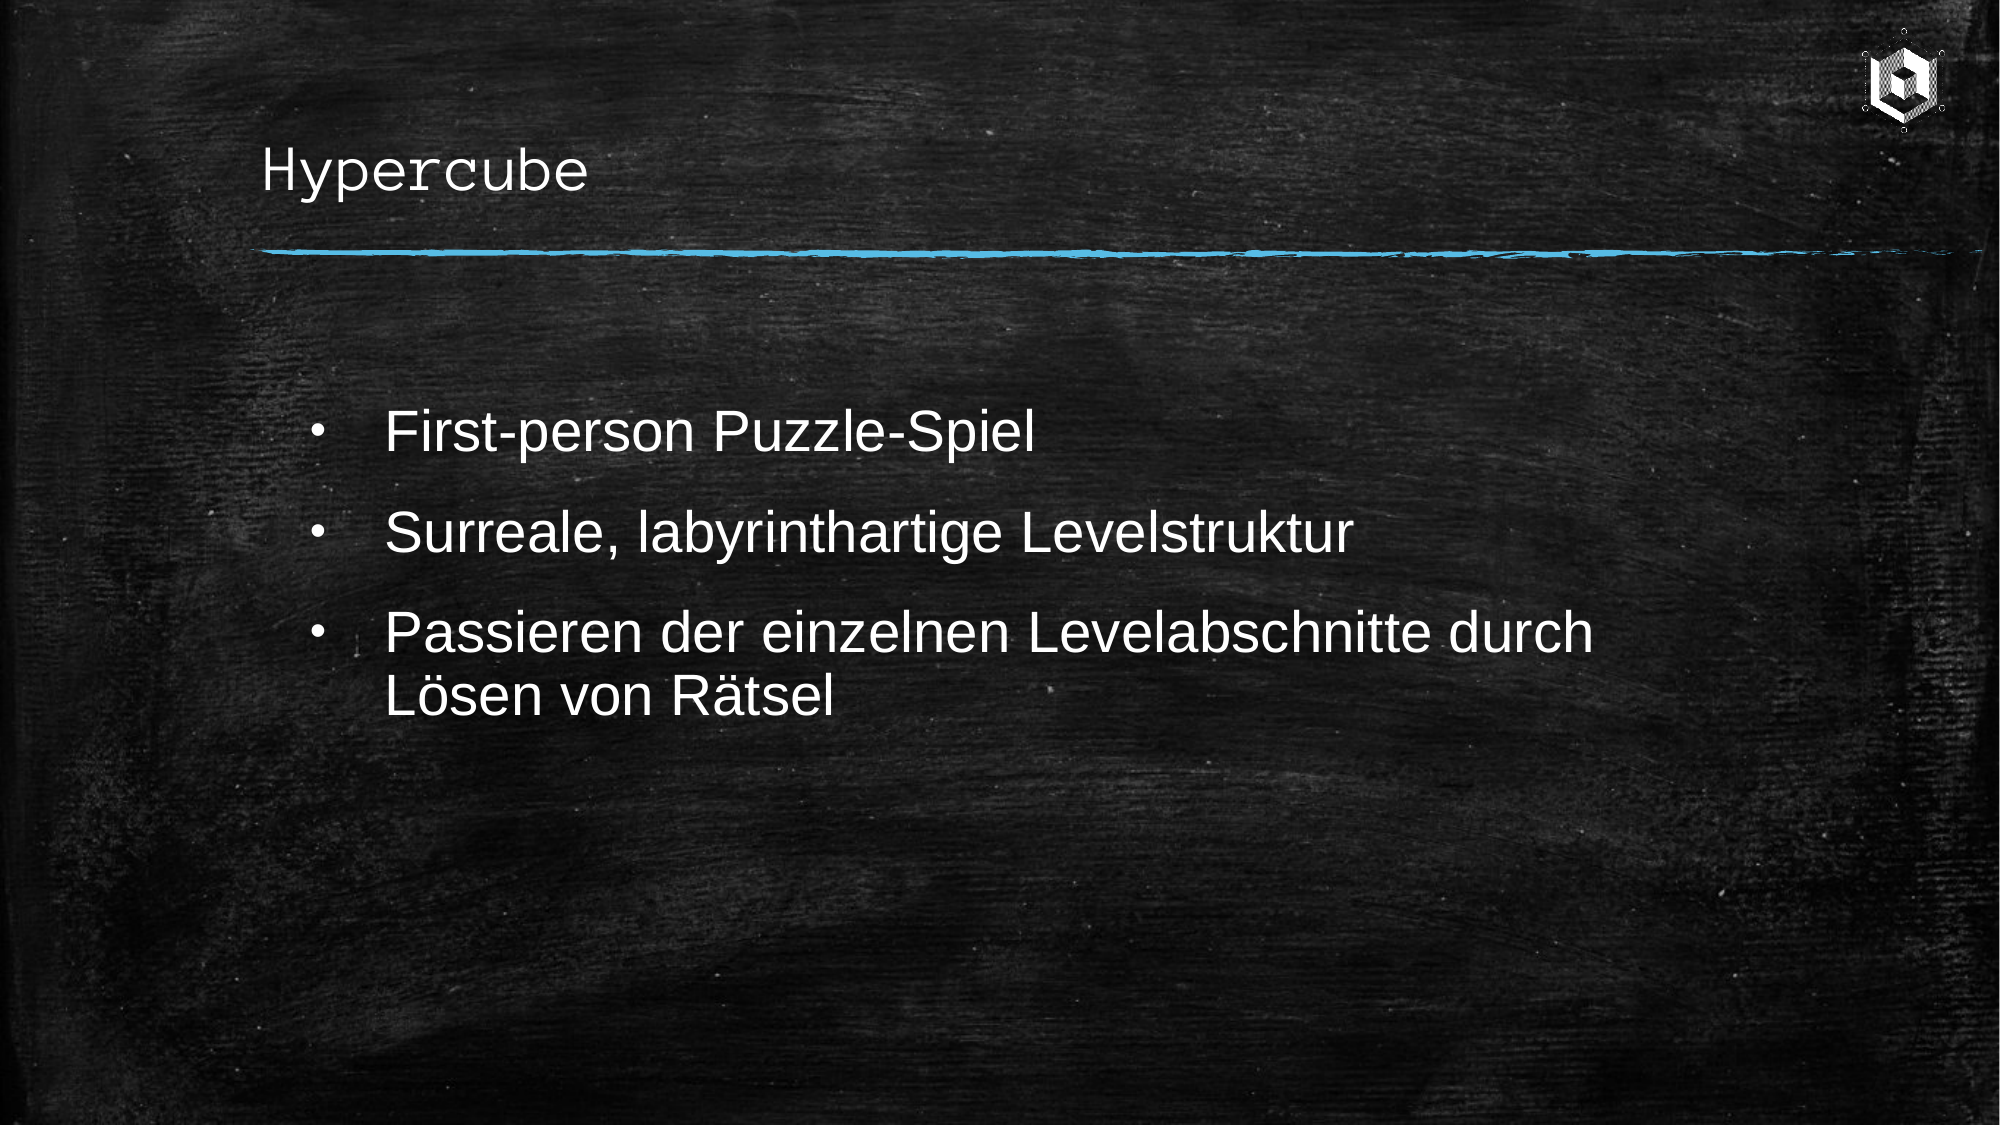

# Hypercube
First-person Puzzle-Spiel
Surreale, labyrinthartige Levelstruktur
Passieren der einzelnen Levelabschnitte durch Lösen von Rätsel